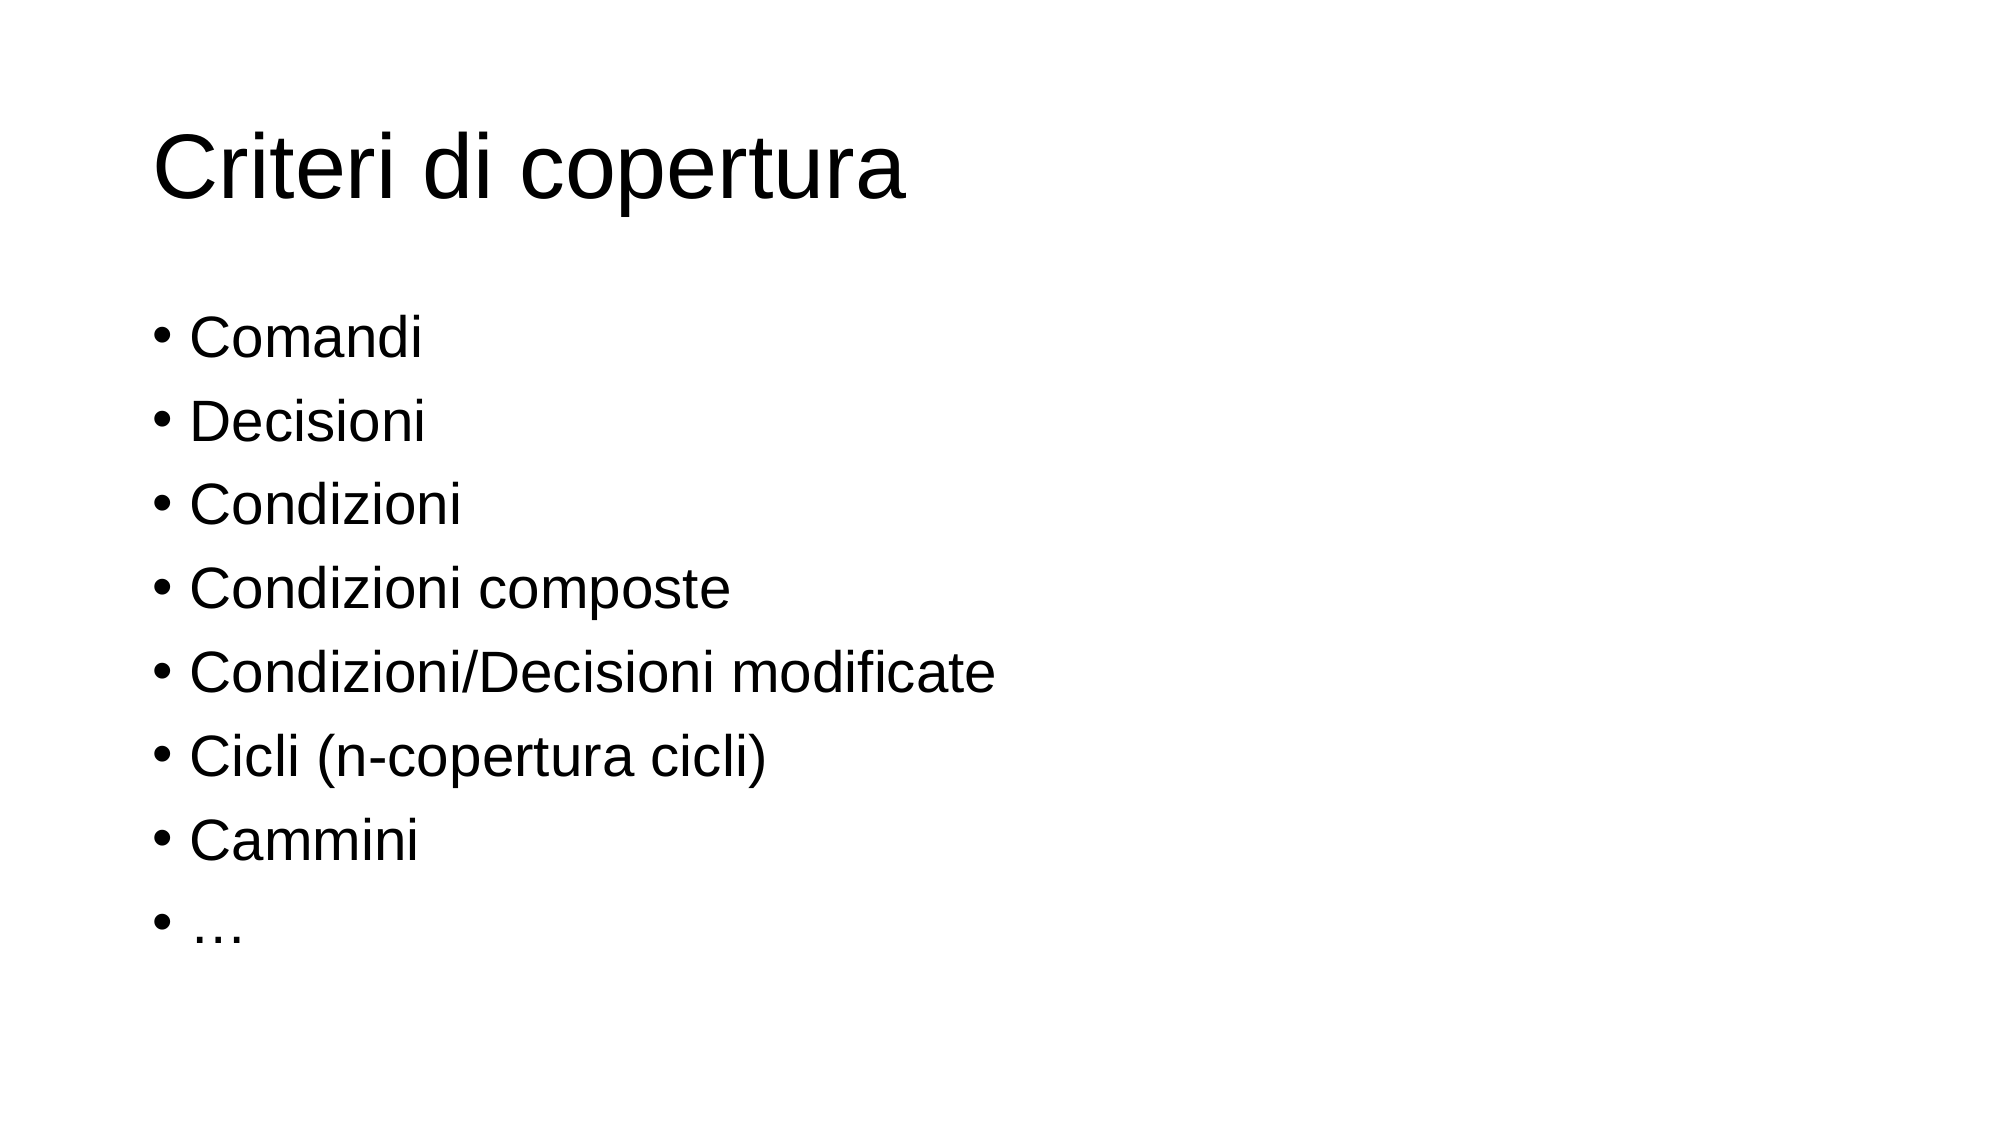

# Criteri di copertura
Comandi
Decisioni
Condizioni
Condizioni composte
Condizioni/Decisioni modificate
Cicli (n-copertura cicli)
Cammini
…